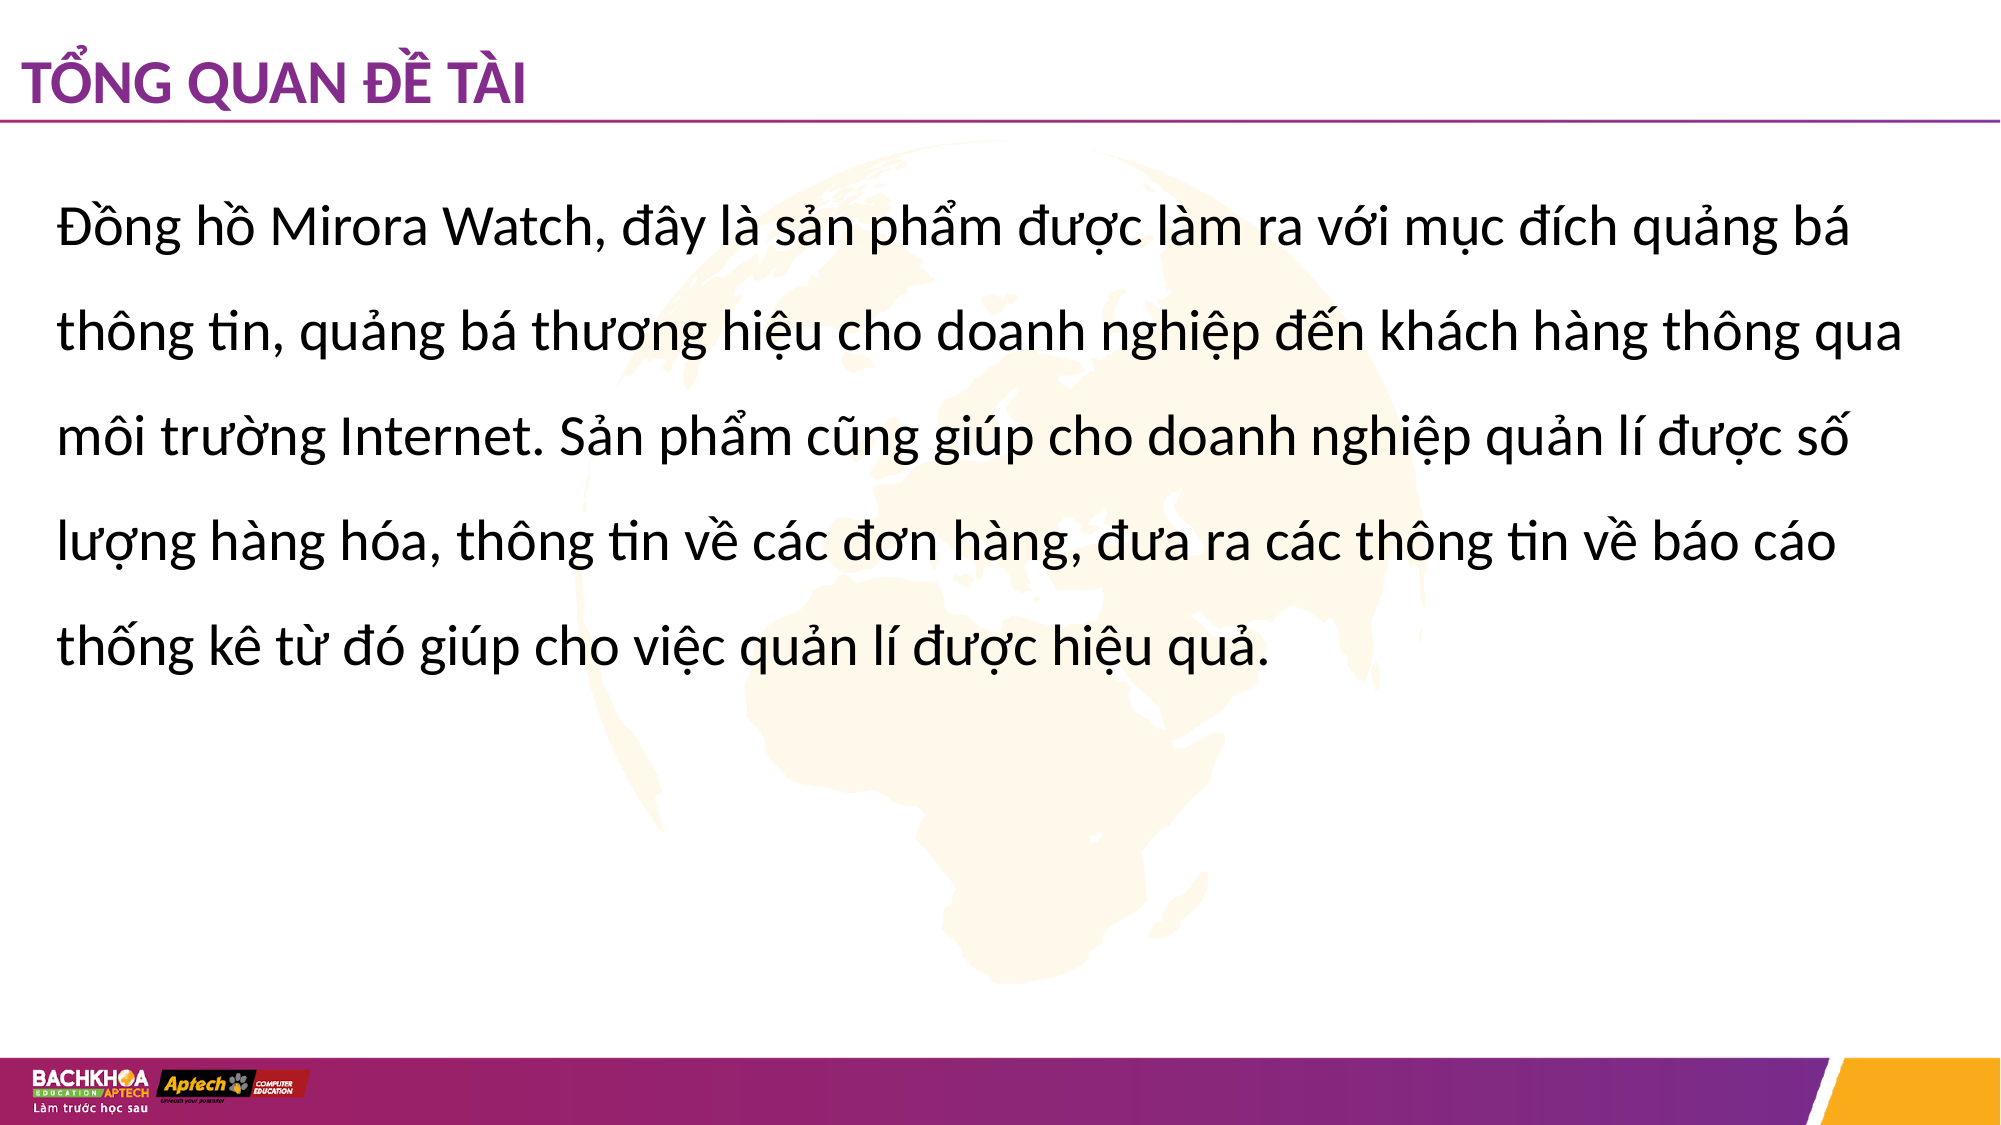

# TỔNG QUAN ĐỀ TÀI
Đồng hồ Mirora Watch, đây là sản phẩm được làm ra với mục đích quảng bá thông tin, quảng bá thương hiệu cho doanh nghiệp đến khách hàng thông qua môi trường Internet. Sản phẩm cũng giúp cho doanh nghiệp quản lí được số lượng hàng hóa, thông tin về các đơn hàng, đưa ra các thông tin về báo cáo thống kê từ đó giúp cho việc quản lí được hiệu quả.